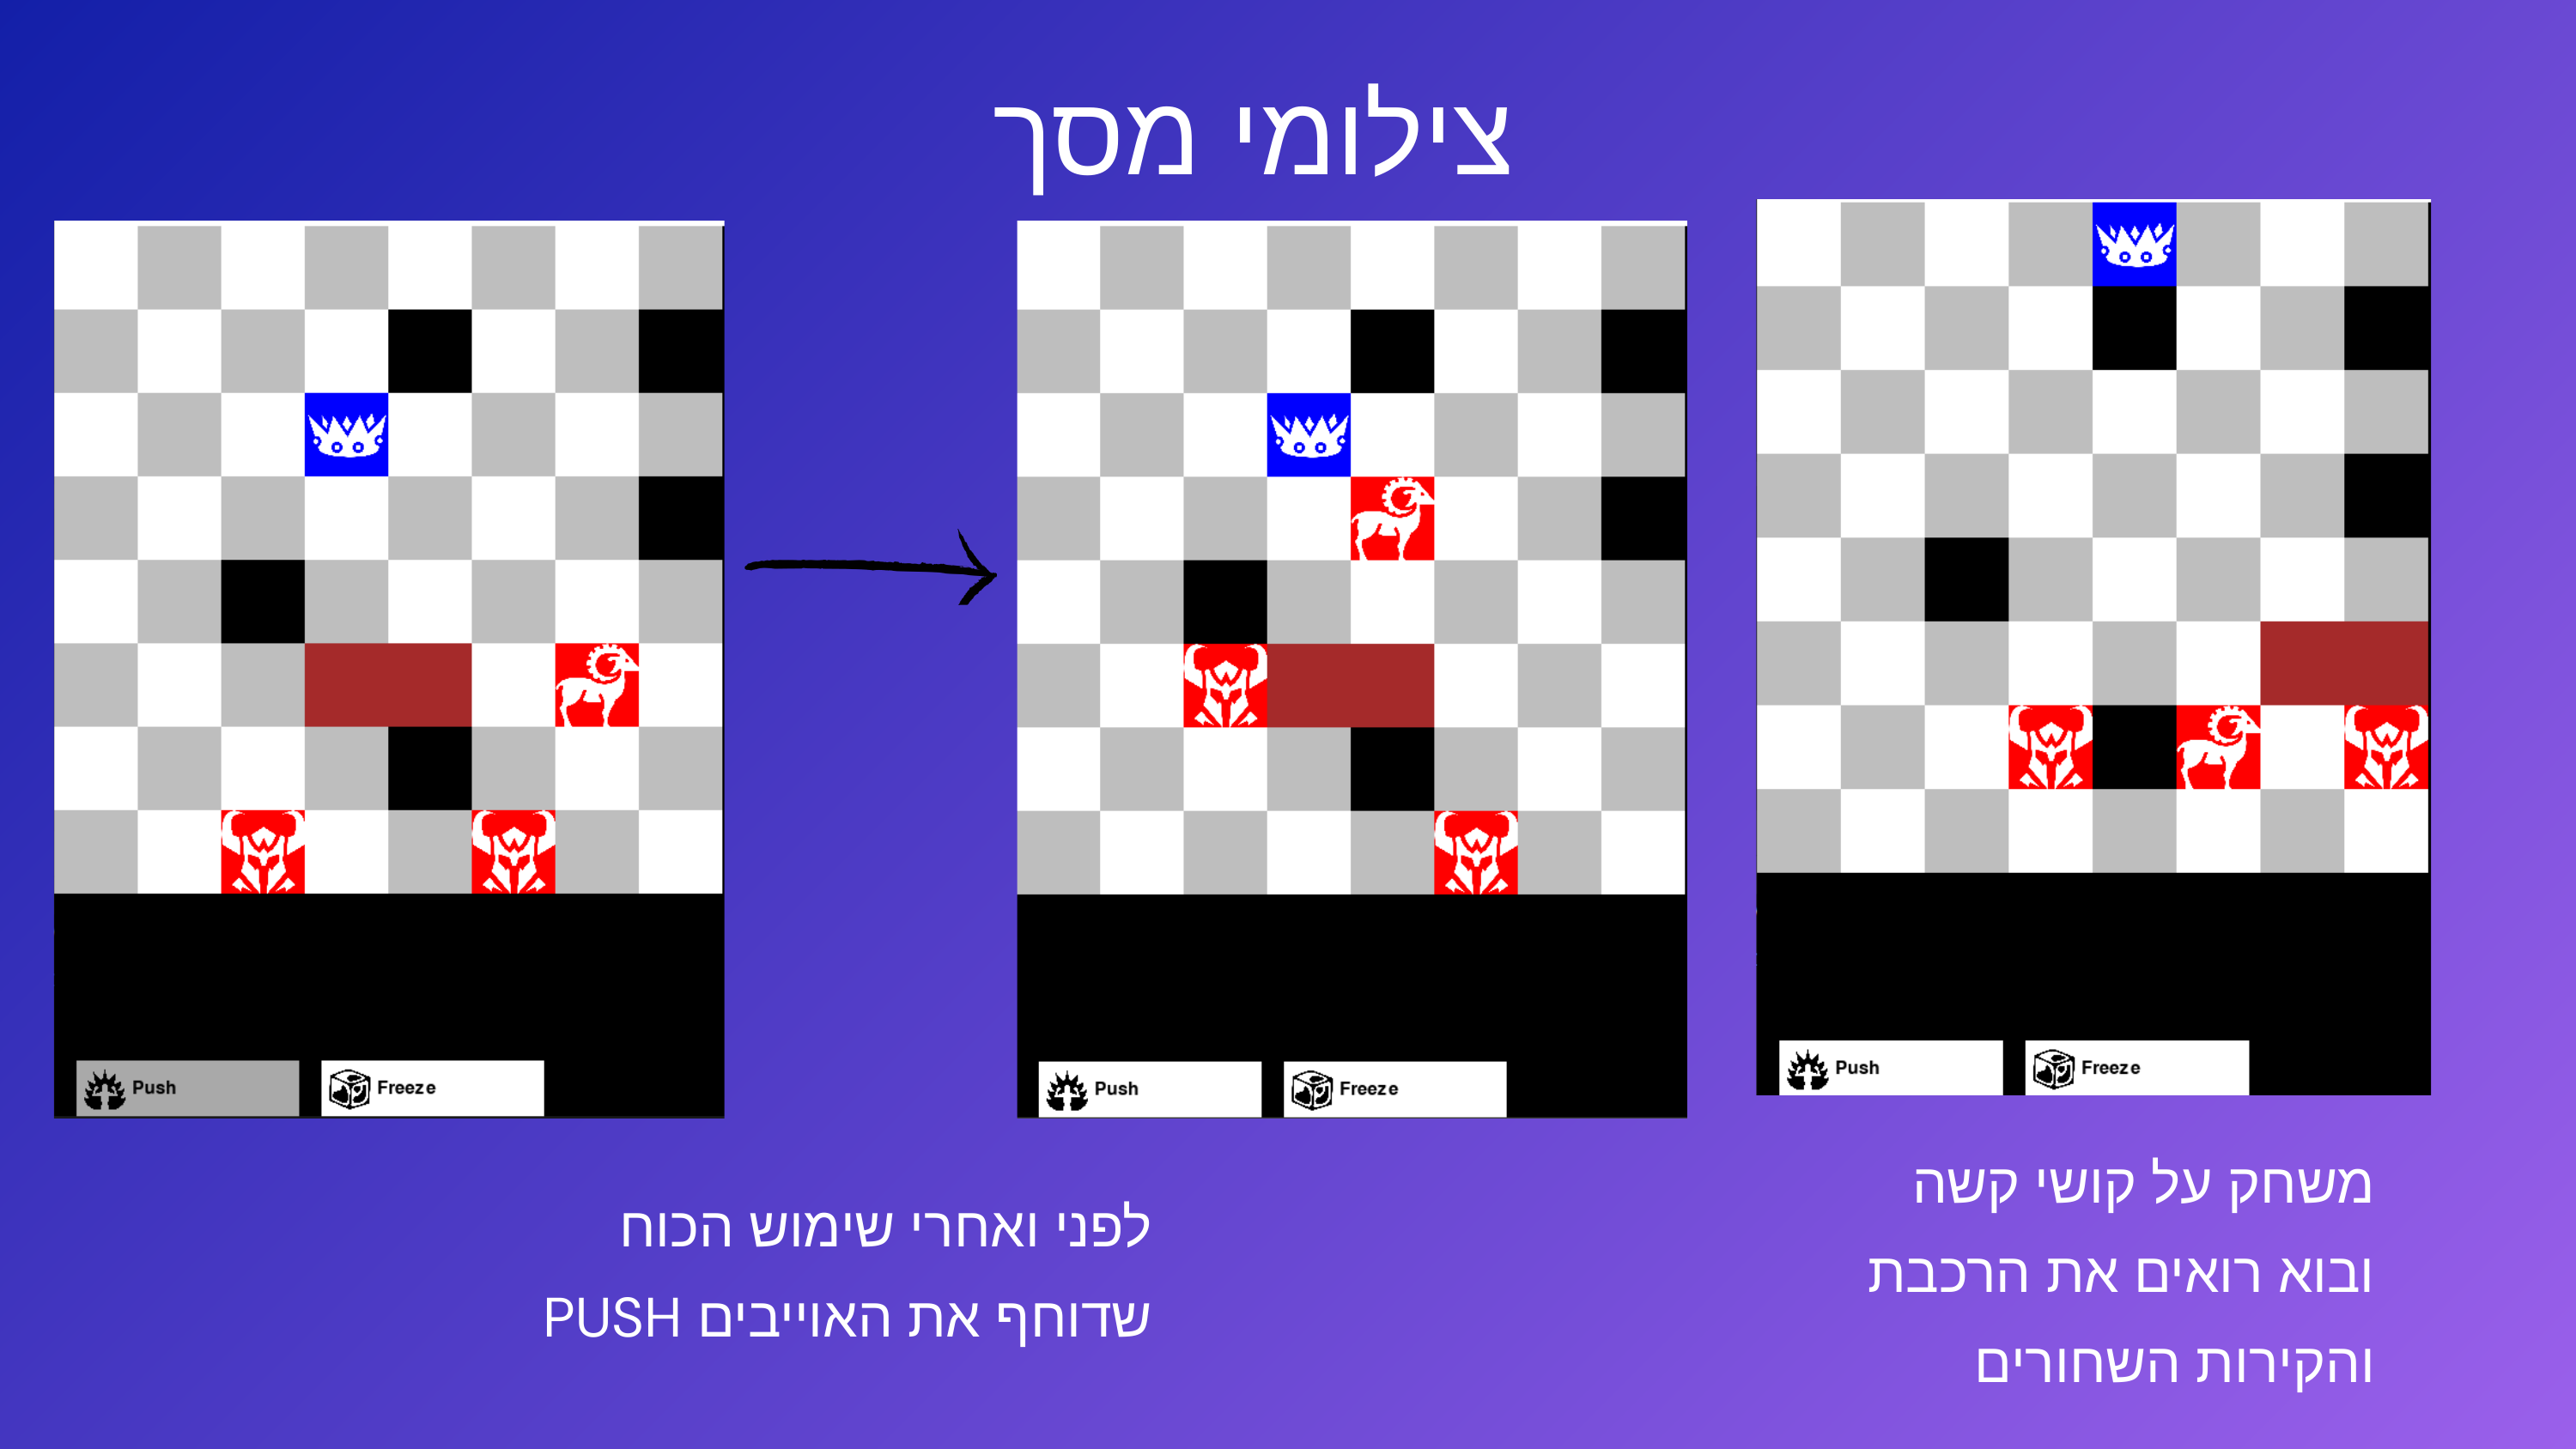

צילומי מסך

משחק על קושי קשה
ובוא רואים את הרכבת והקירות השחורים
לפני ואחרי שימוש הכוח   שדוחף את האוייבים PUSH